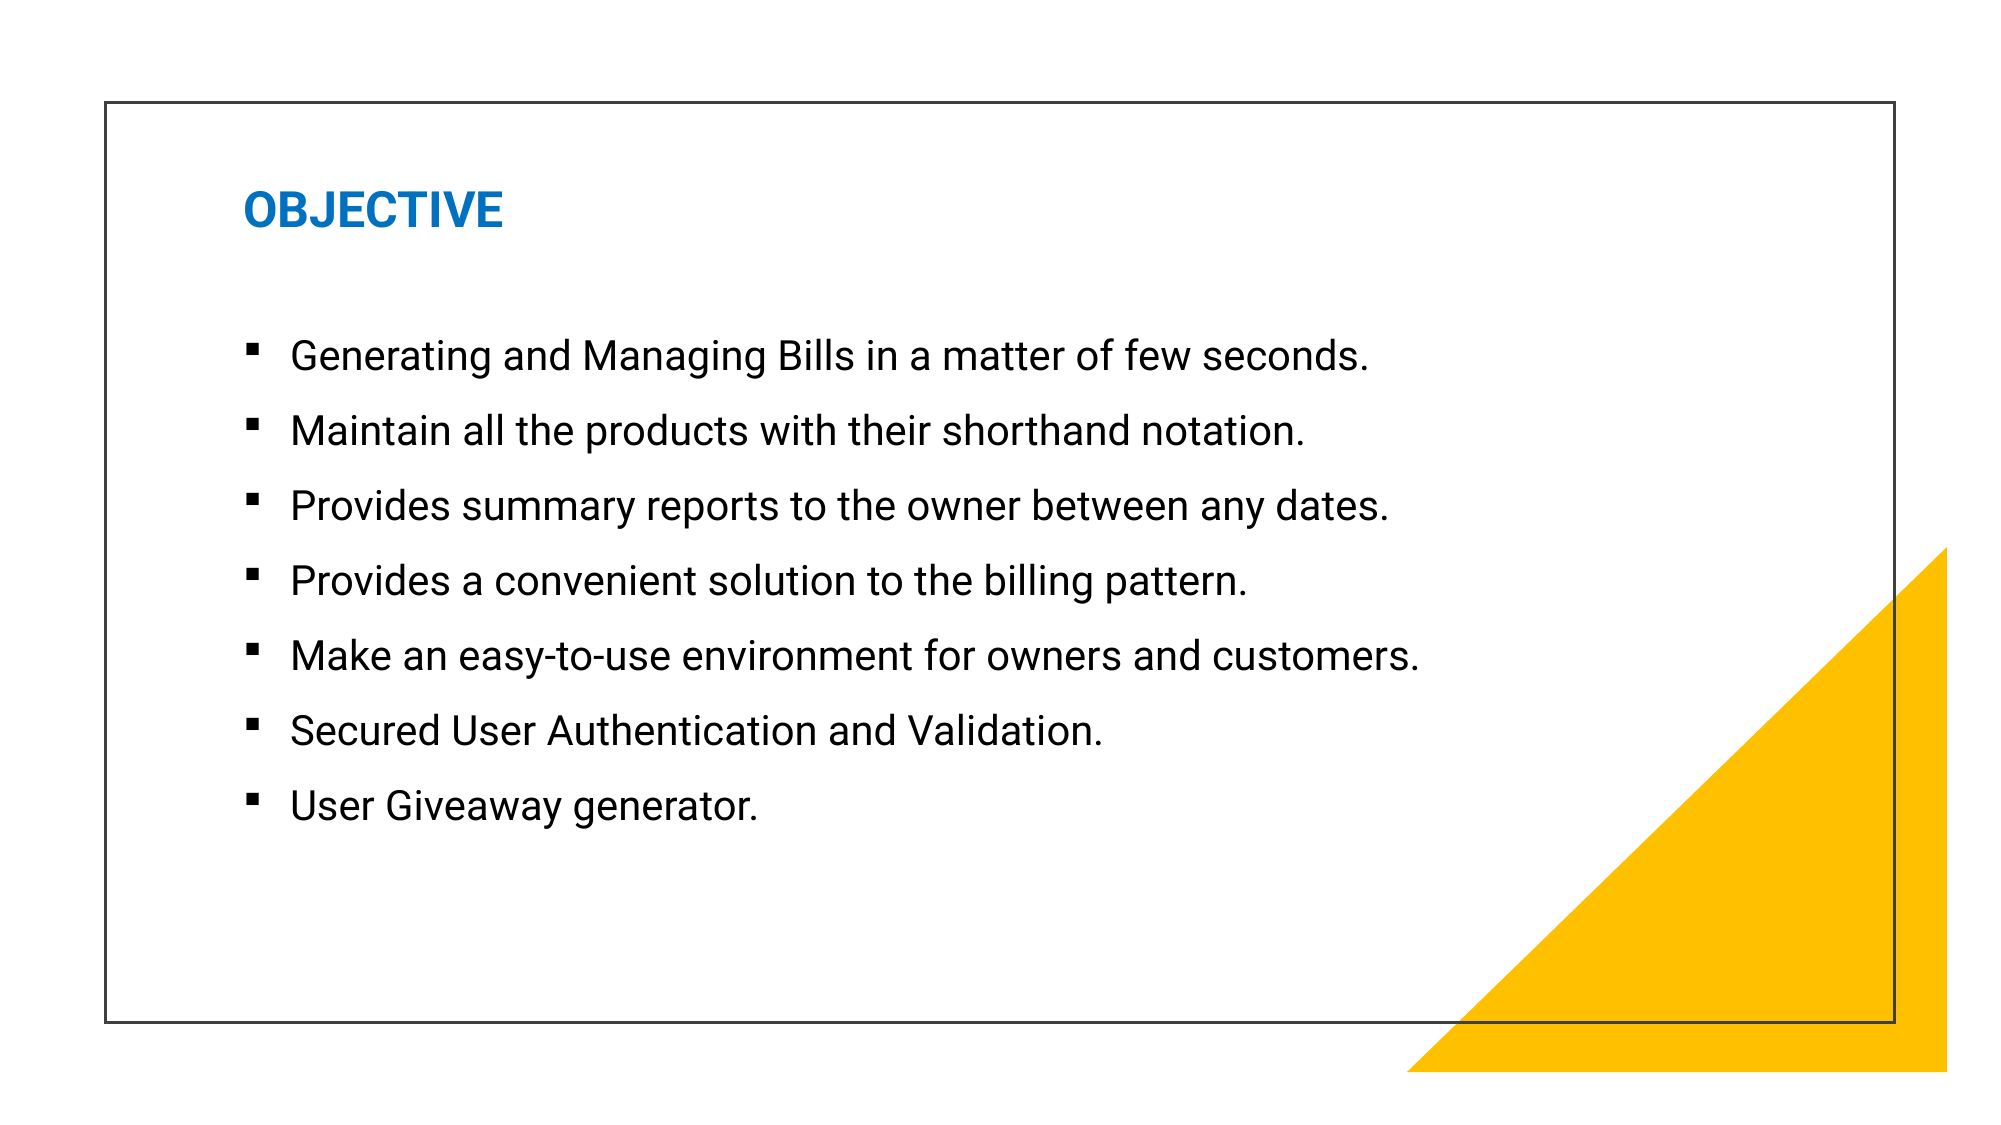

OBJECTIVE
Generating and Managing Bills in a matter of few seconds.
Maintain all the products with their shorthand notation.
Provides summary reports to the owner between any dates.
Provides a convenient solution to the billing pattern.
Make an easy-to-use environment for owners and customers.
Secured User Authentication and Validation.
User Giveaway generator.